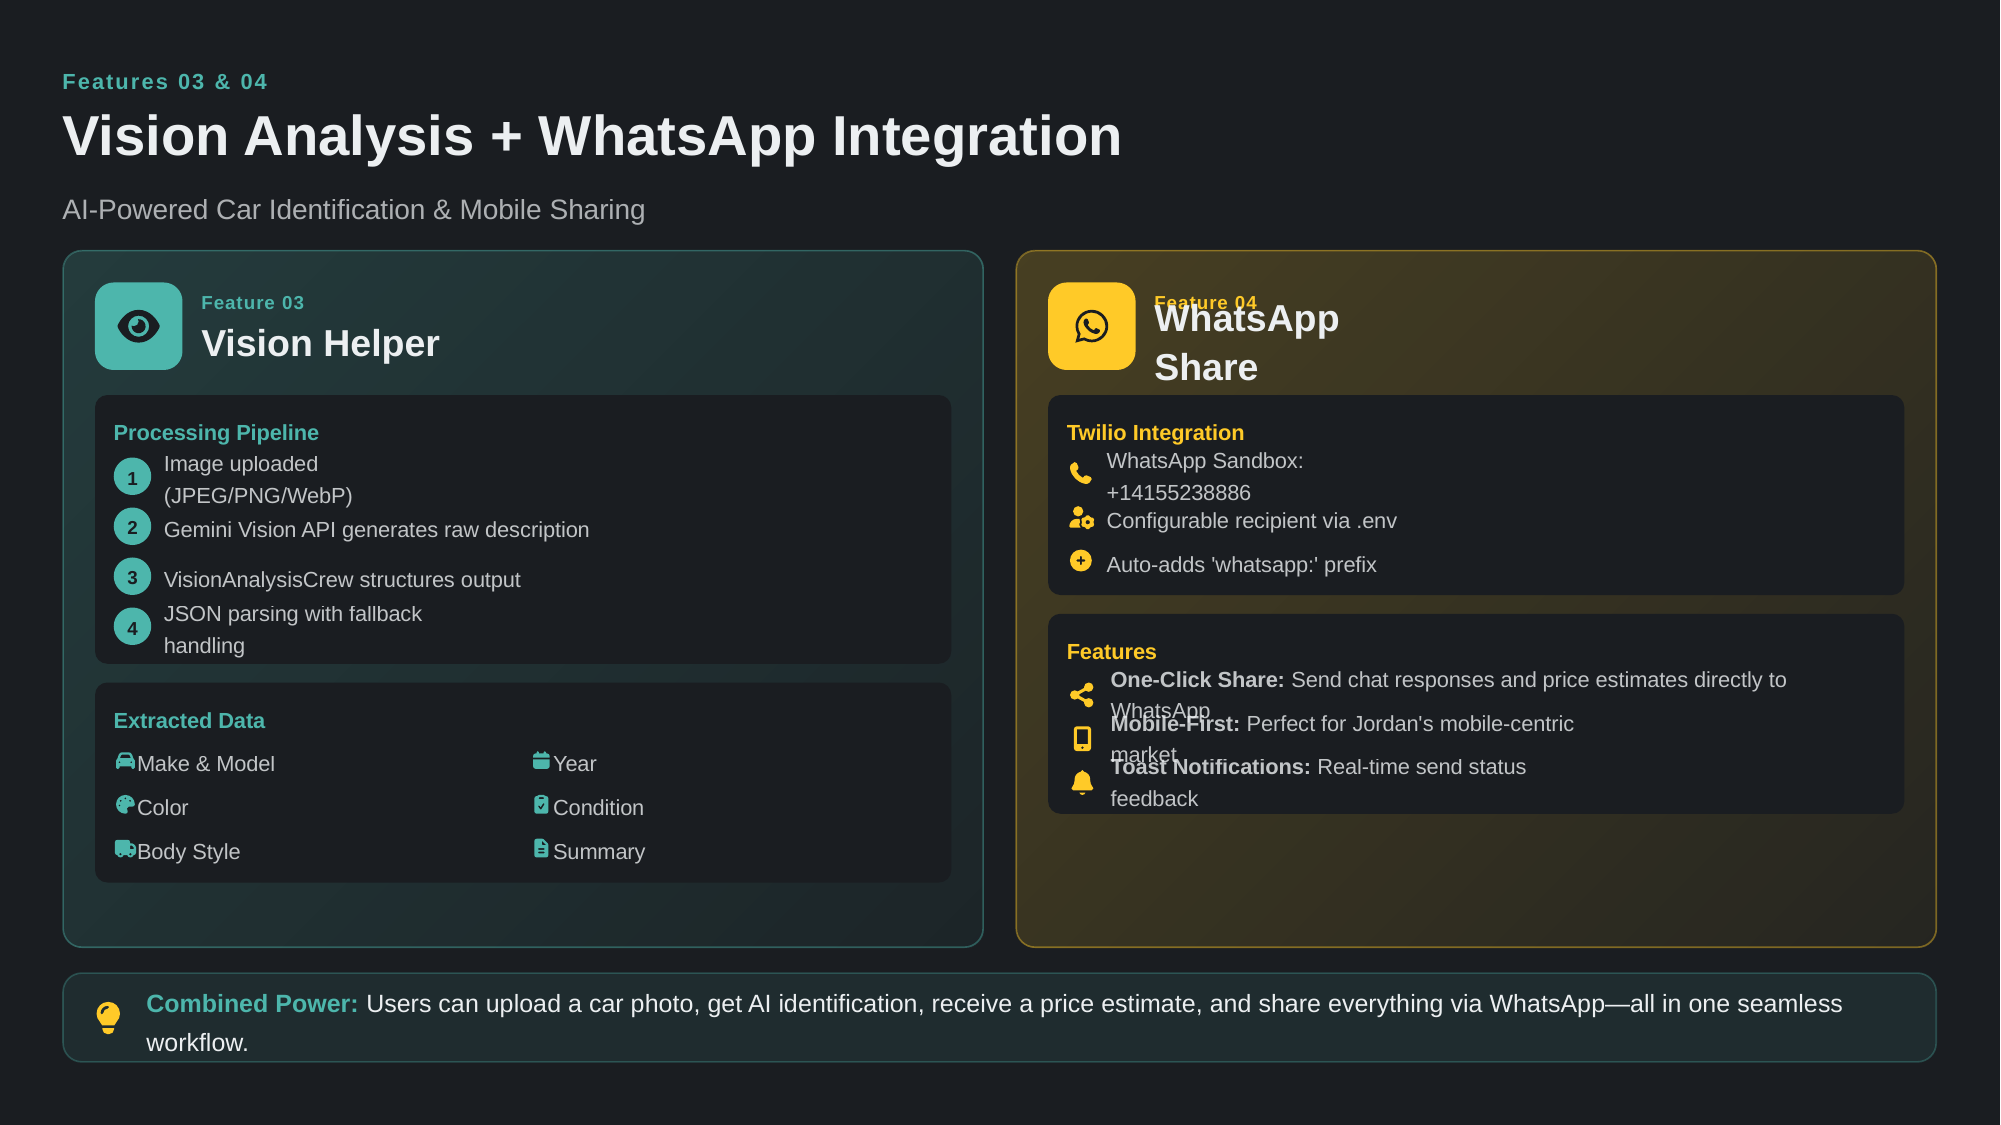

Features 03 & 04
Vision Analysis + WhatsApp Integration
AI-Powered Car Identification & Mobile Sharing

Feature 03
Feature 04

Vision Helper
WhatsApp Share

Processing Pipeline
Twilio Integration
1

WhatsApp Sandbox: +14155238886
Image uploaded (JPEG/PNG/WebP)

Configurable recipient via .env

2

Gemini Vision API generates raw description
Auto-adds 'whatsapp:' prefix

3

VisionAnalysisCrew structures output
4

JSON parsing with fallback handling

Features
One-Click Share: Send chat responses and price estimates directly to WhatsApp

Extracted Data
Mobile-First: Perfect for Jordan's mobile-centric market

Make & Model
Year

Toast Notifications: Real-time send status feedback

Color
Condition

Body Style
Summary

Combined Power: Users can upload a car photo, get AI identification, receive a price estimate, and share everything via WhatsApp—all in one seamless workflow.